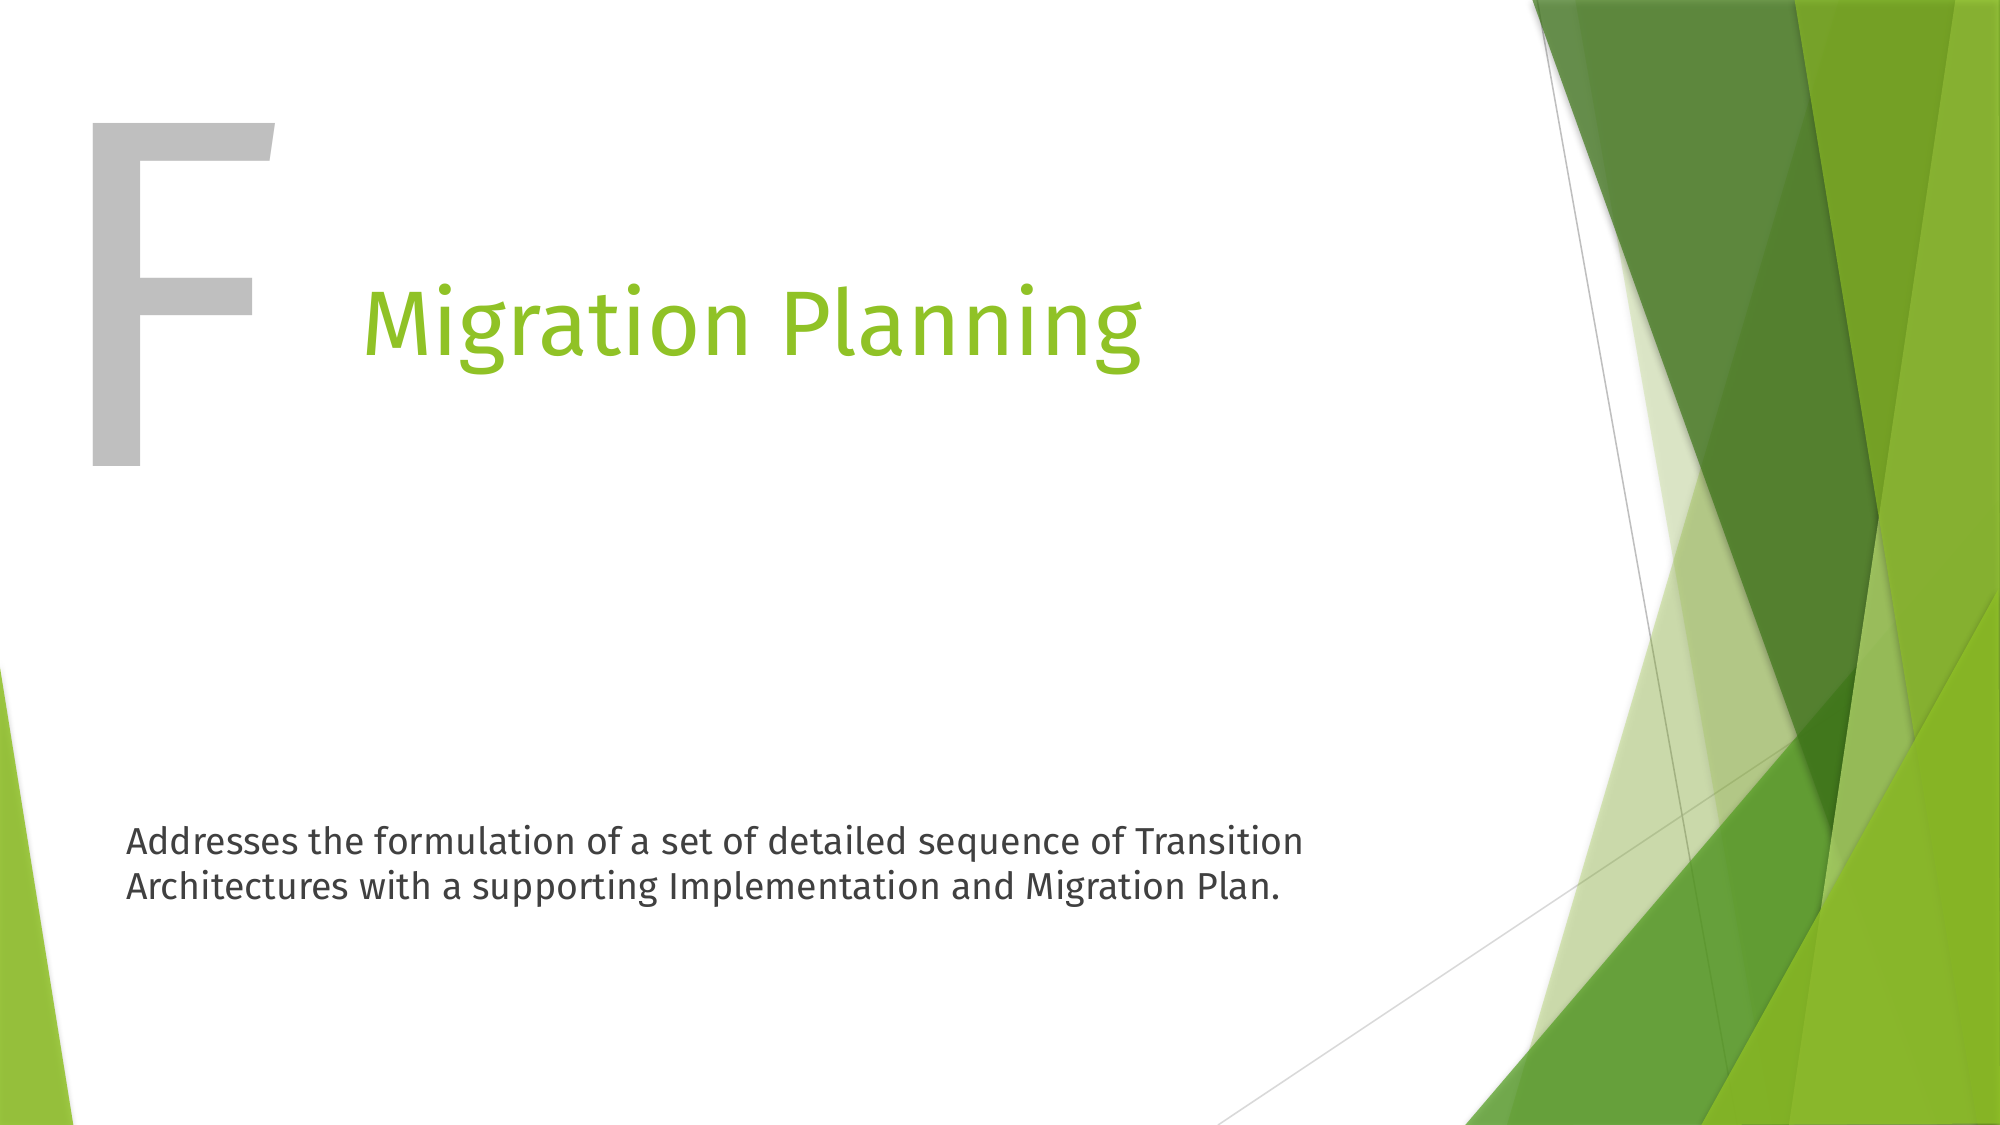

F
# Migration Planning
Addresses the formulation of a set of detailed sequence of Transition Architectures with a supporting Implementation and Migration Plan.
51